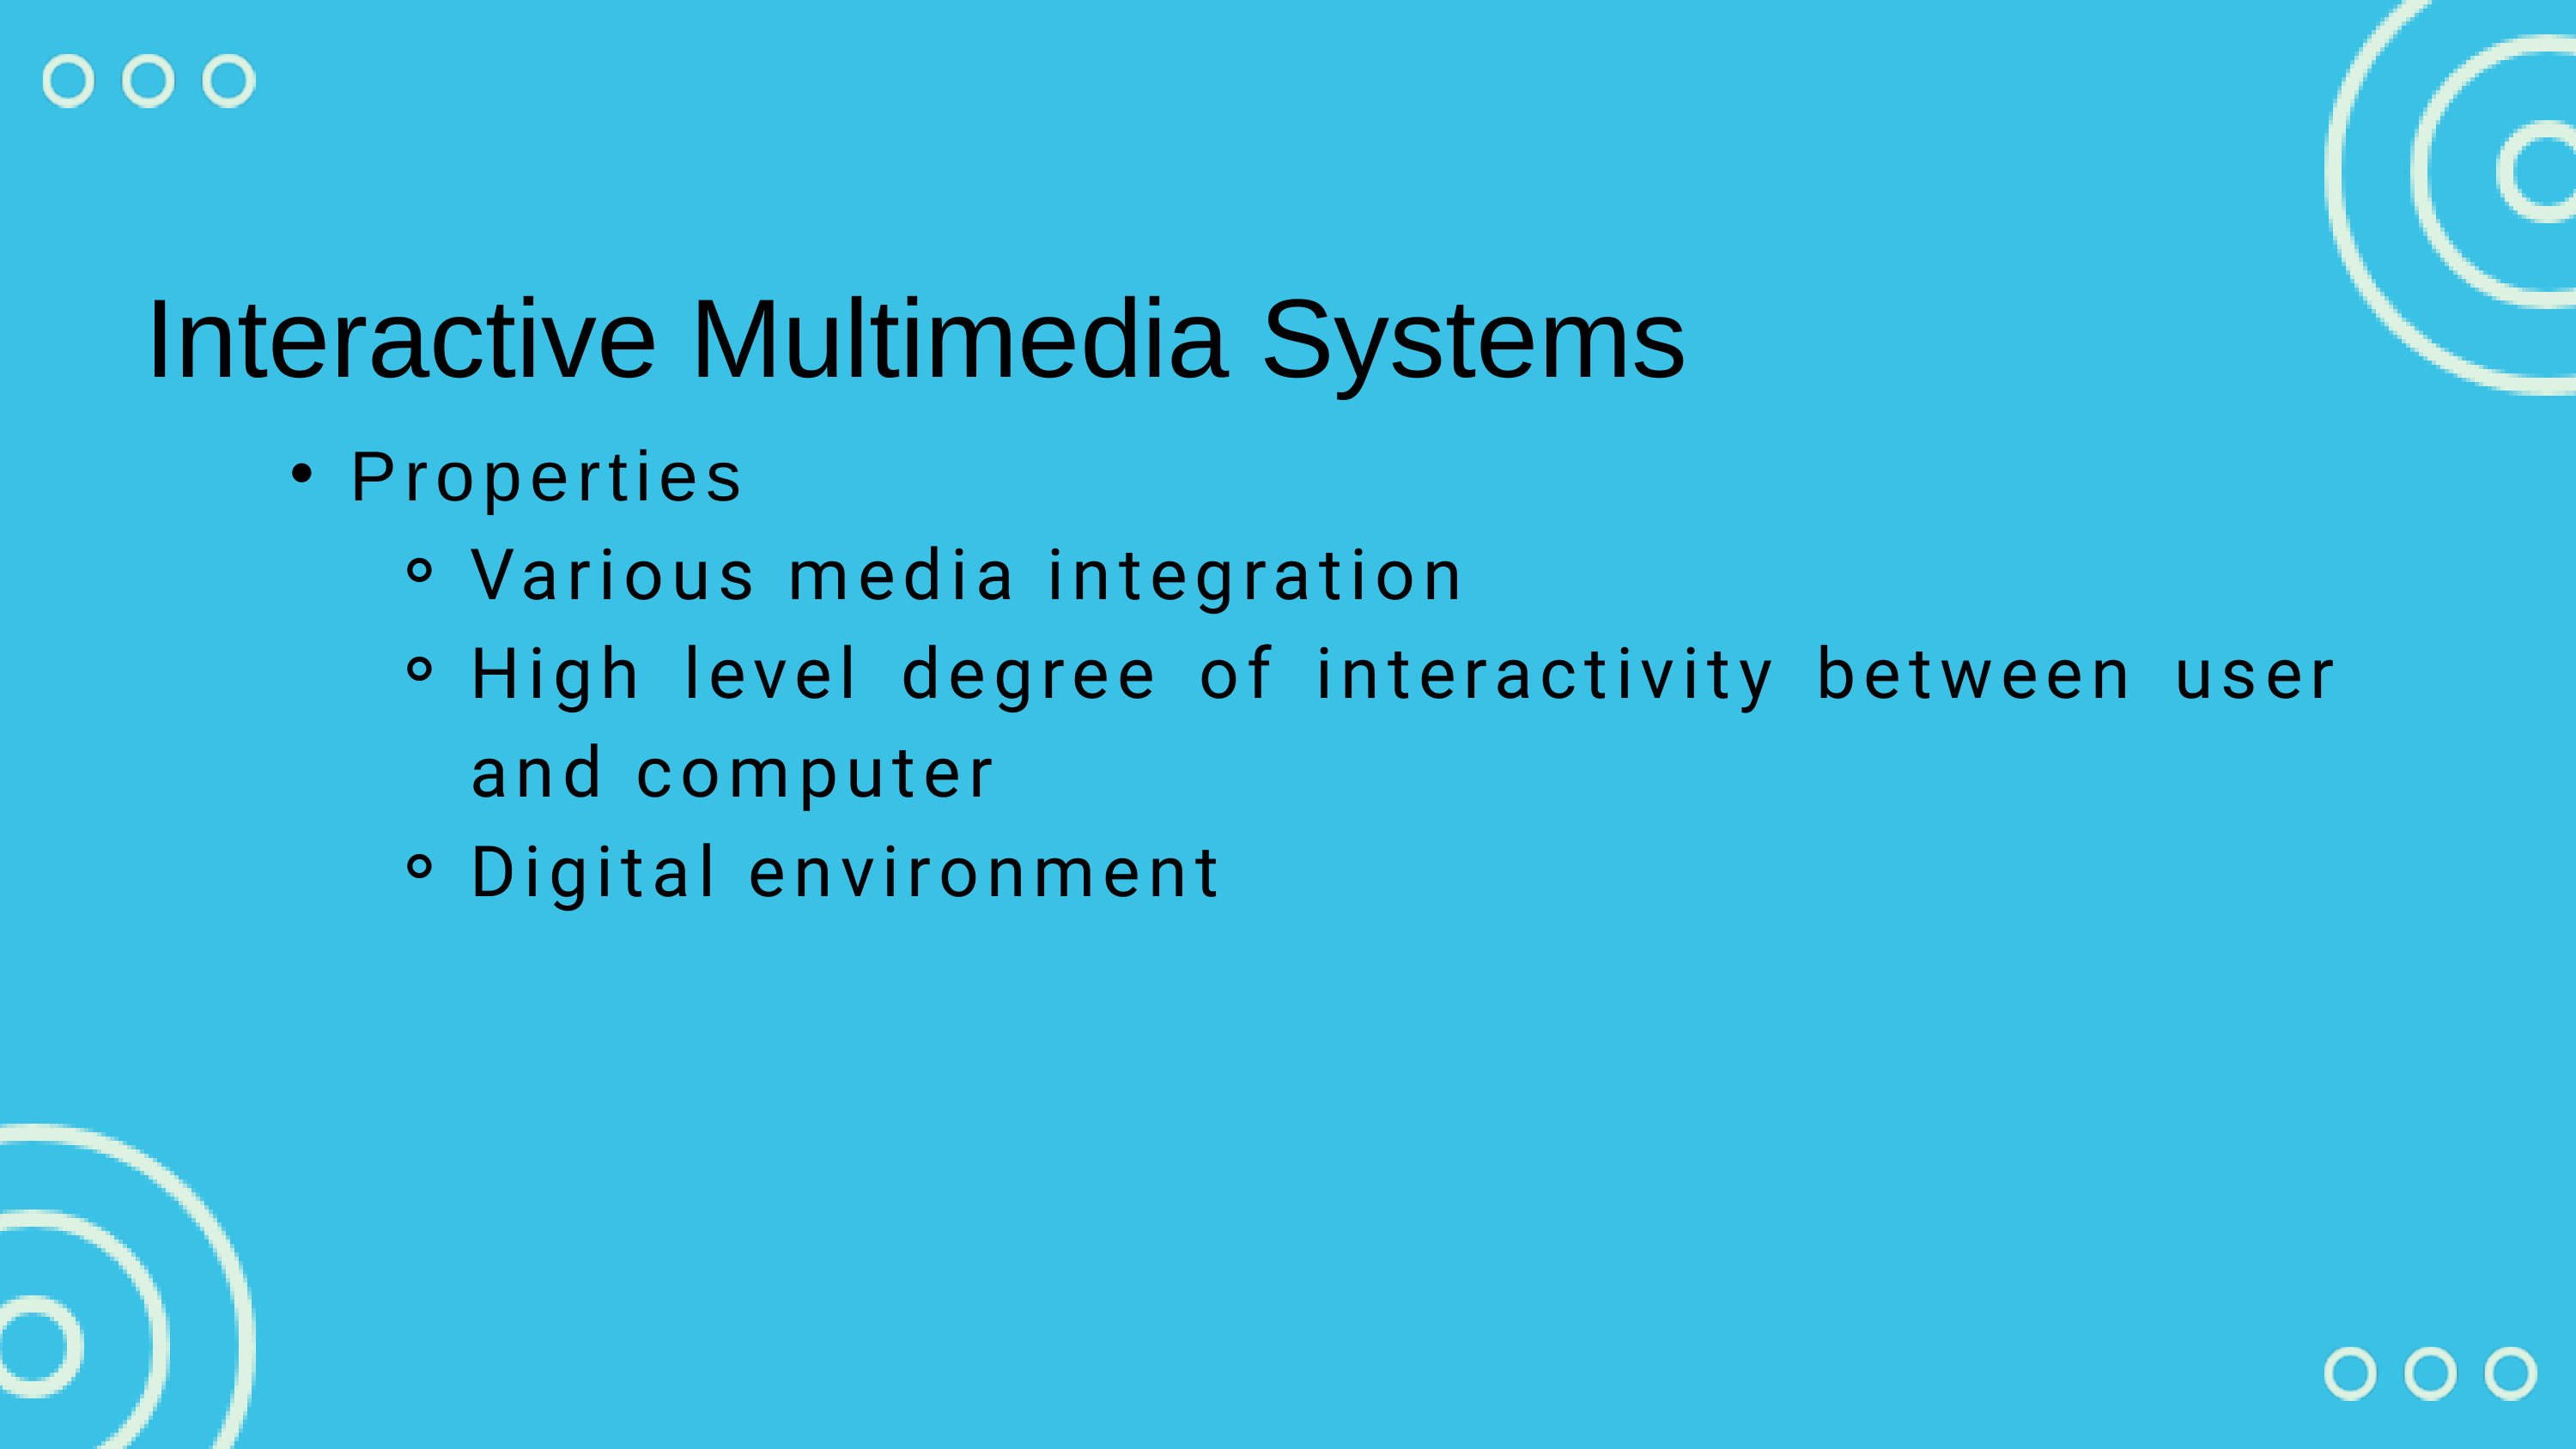

Interactive Multimedia Systems
Properties
Various media integration
High level degree of interactivity between user and computer
Digital environment